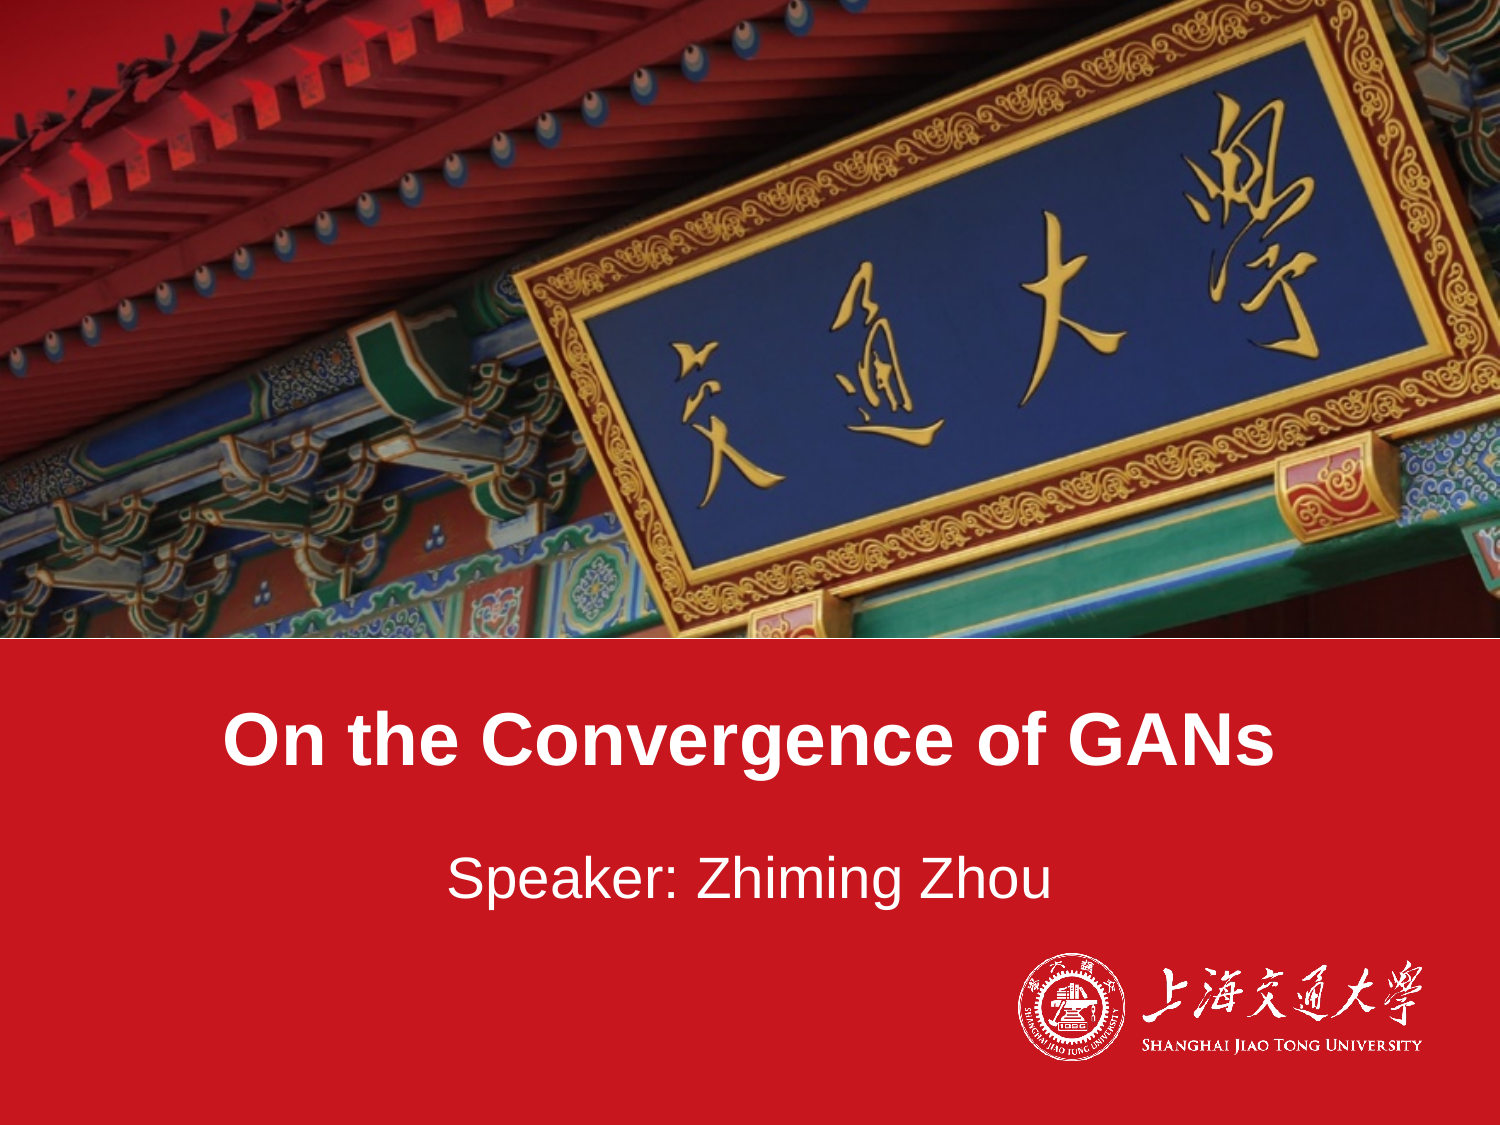

# On the Convergence of GANs
Speaker: Zhiming Zhou